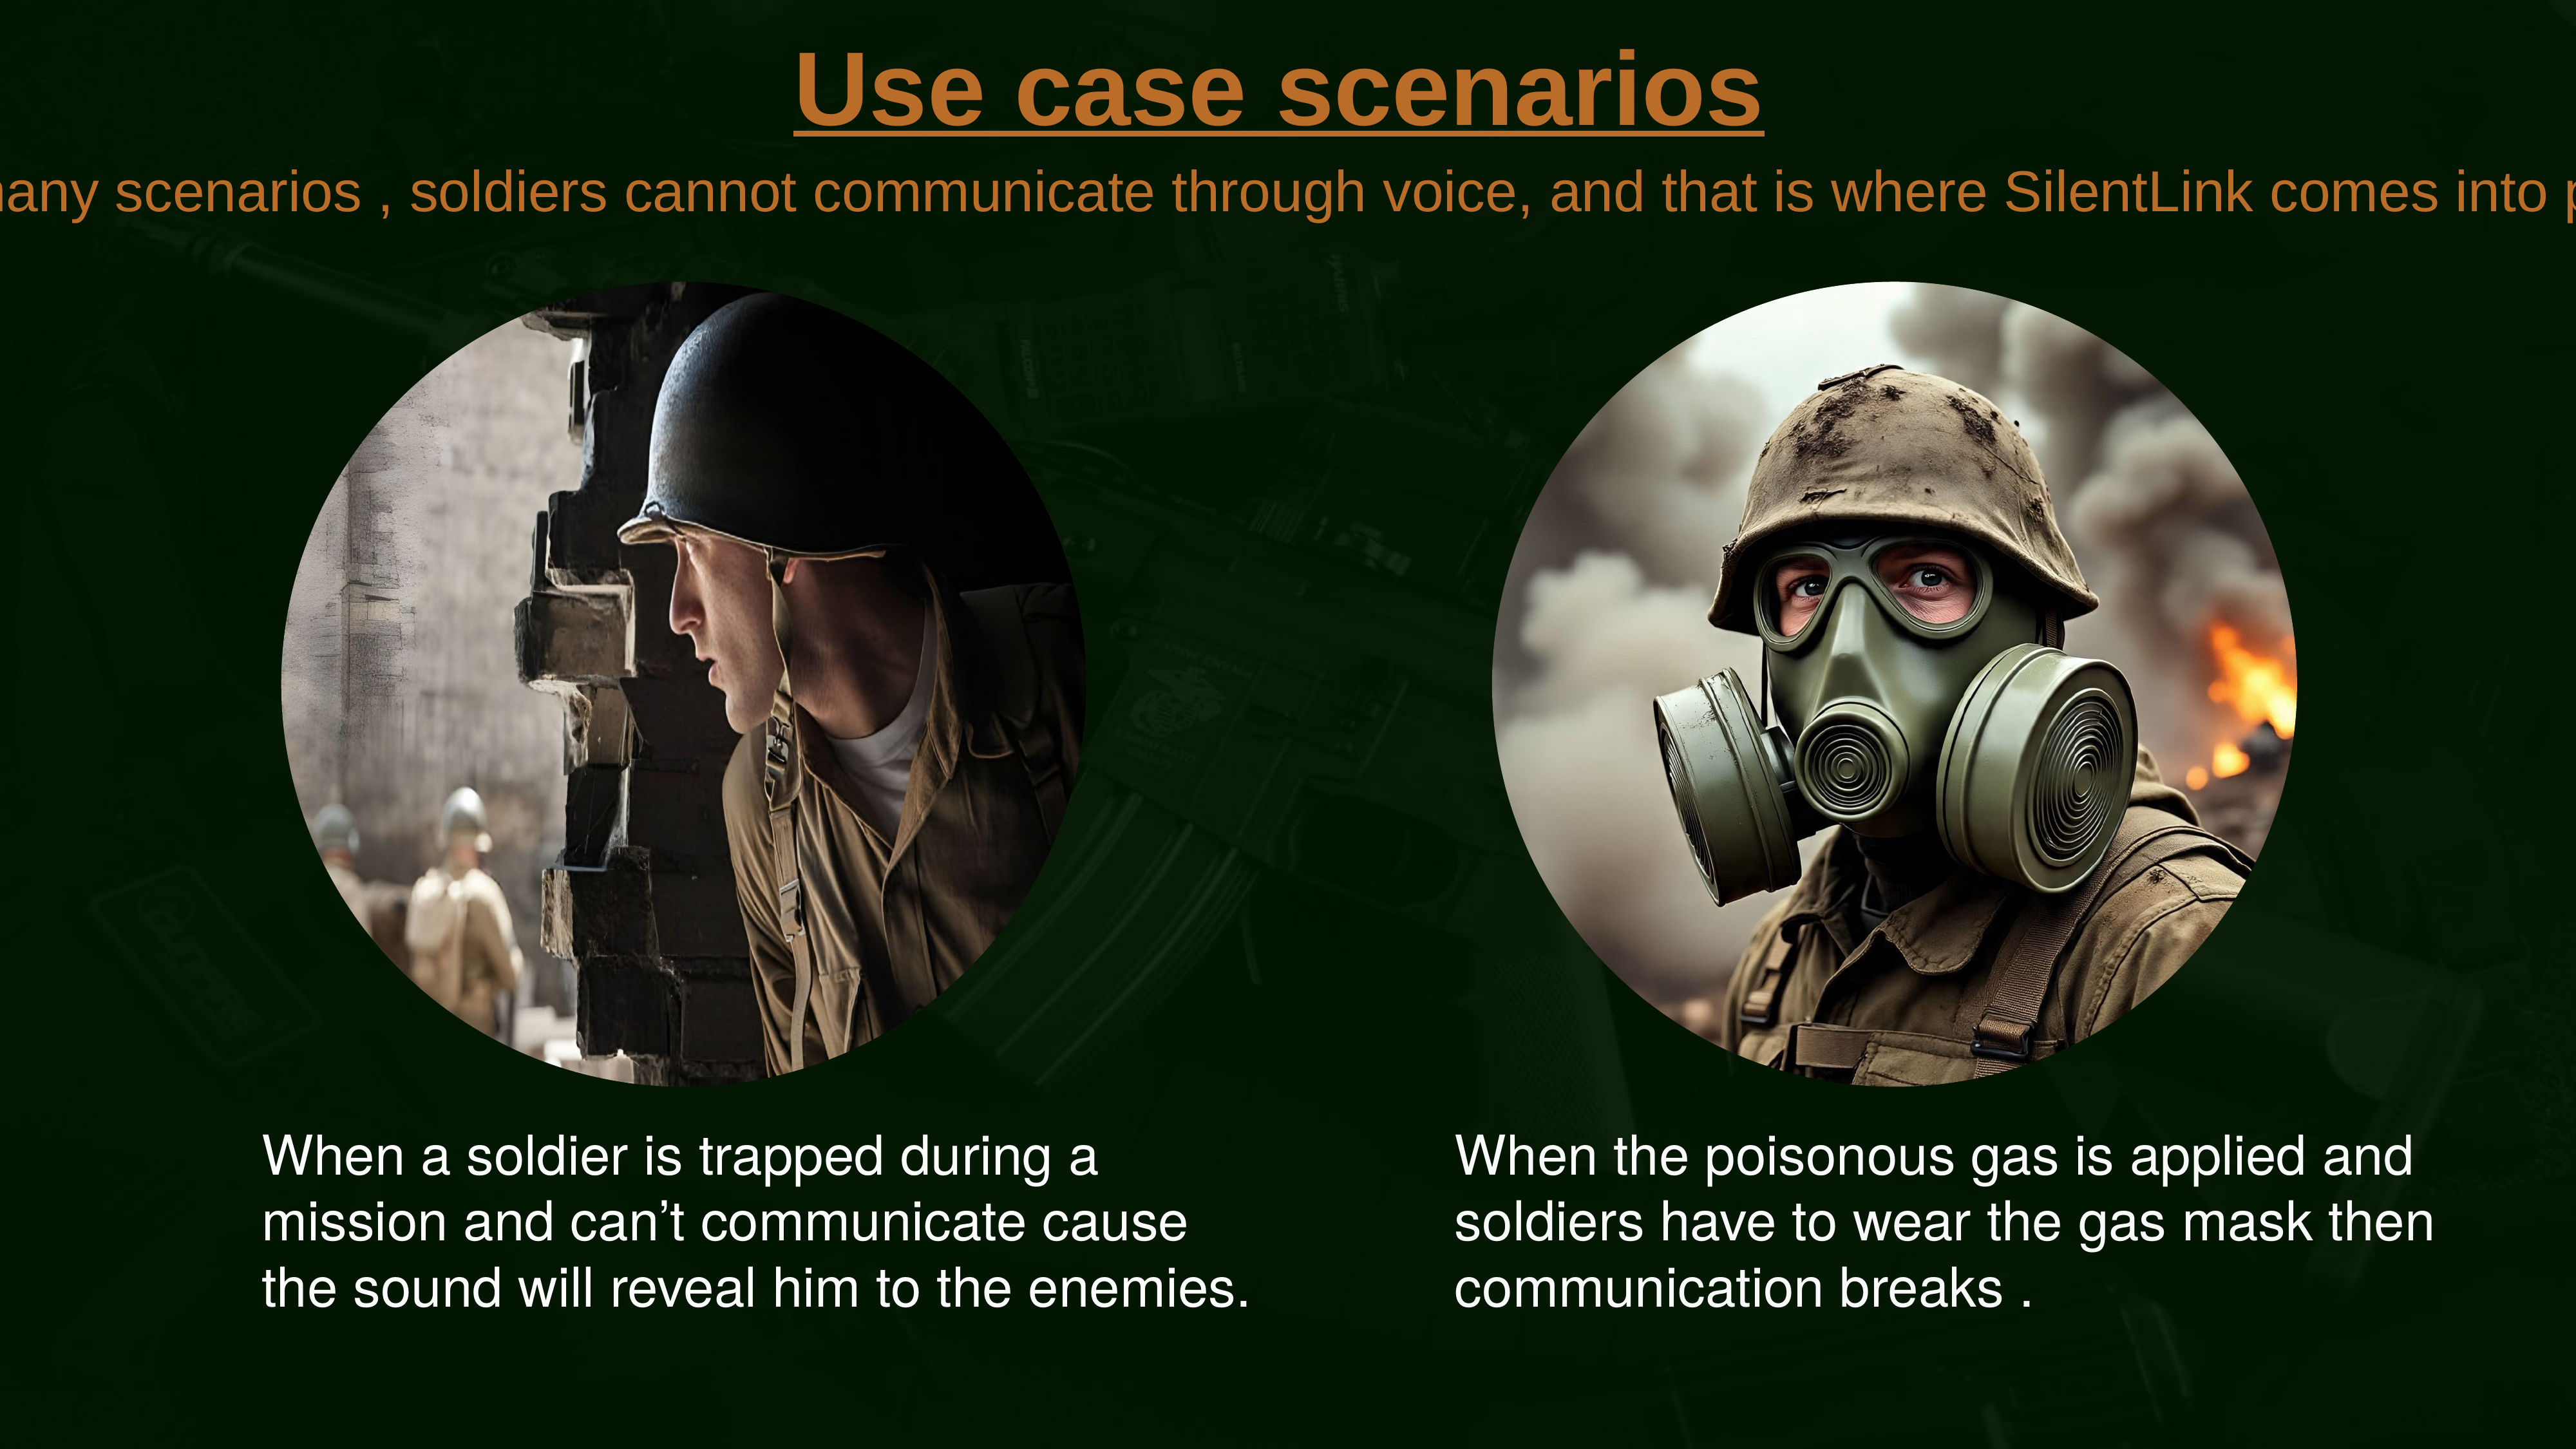

Use case scenarios
In many scenarios , soldiers cannot communicate through voice, and that is where SilentLink comes into play.

When a soldier is trapped during a mission and can’t communicate cause the sound will reveal him to the enemies.
When the poisonous gas is applied and soldiers have to wear the gas mask then communication breaks .